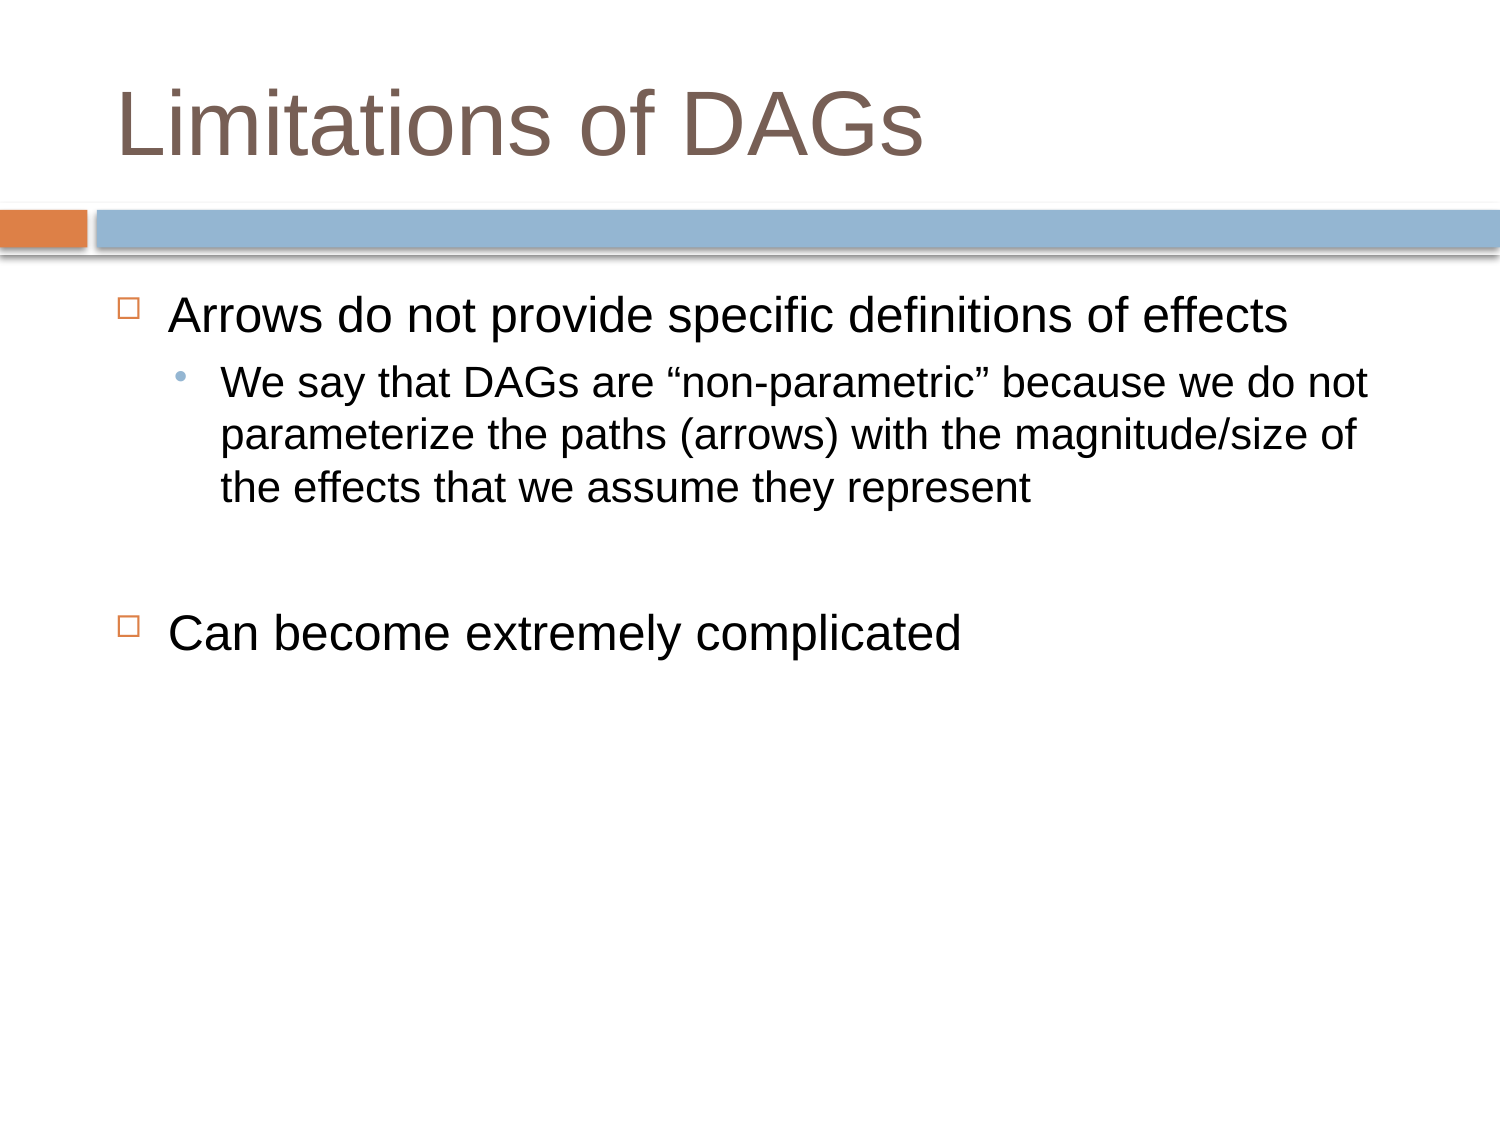

# Limitations of DAGs

Arrows do not provide specific definitions of effects
We say that DAGs are “non-parametric” because we do not parameterize the paths (arrows) with the magnitude/size of the effects that we assume they represent

Can become extremely complicated